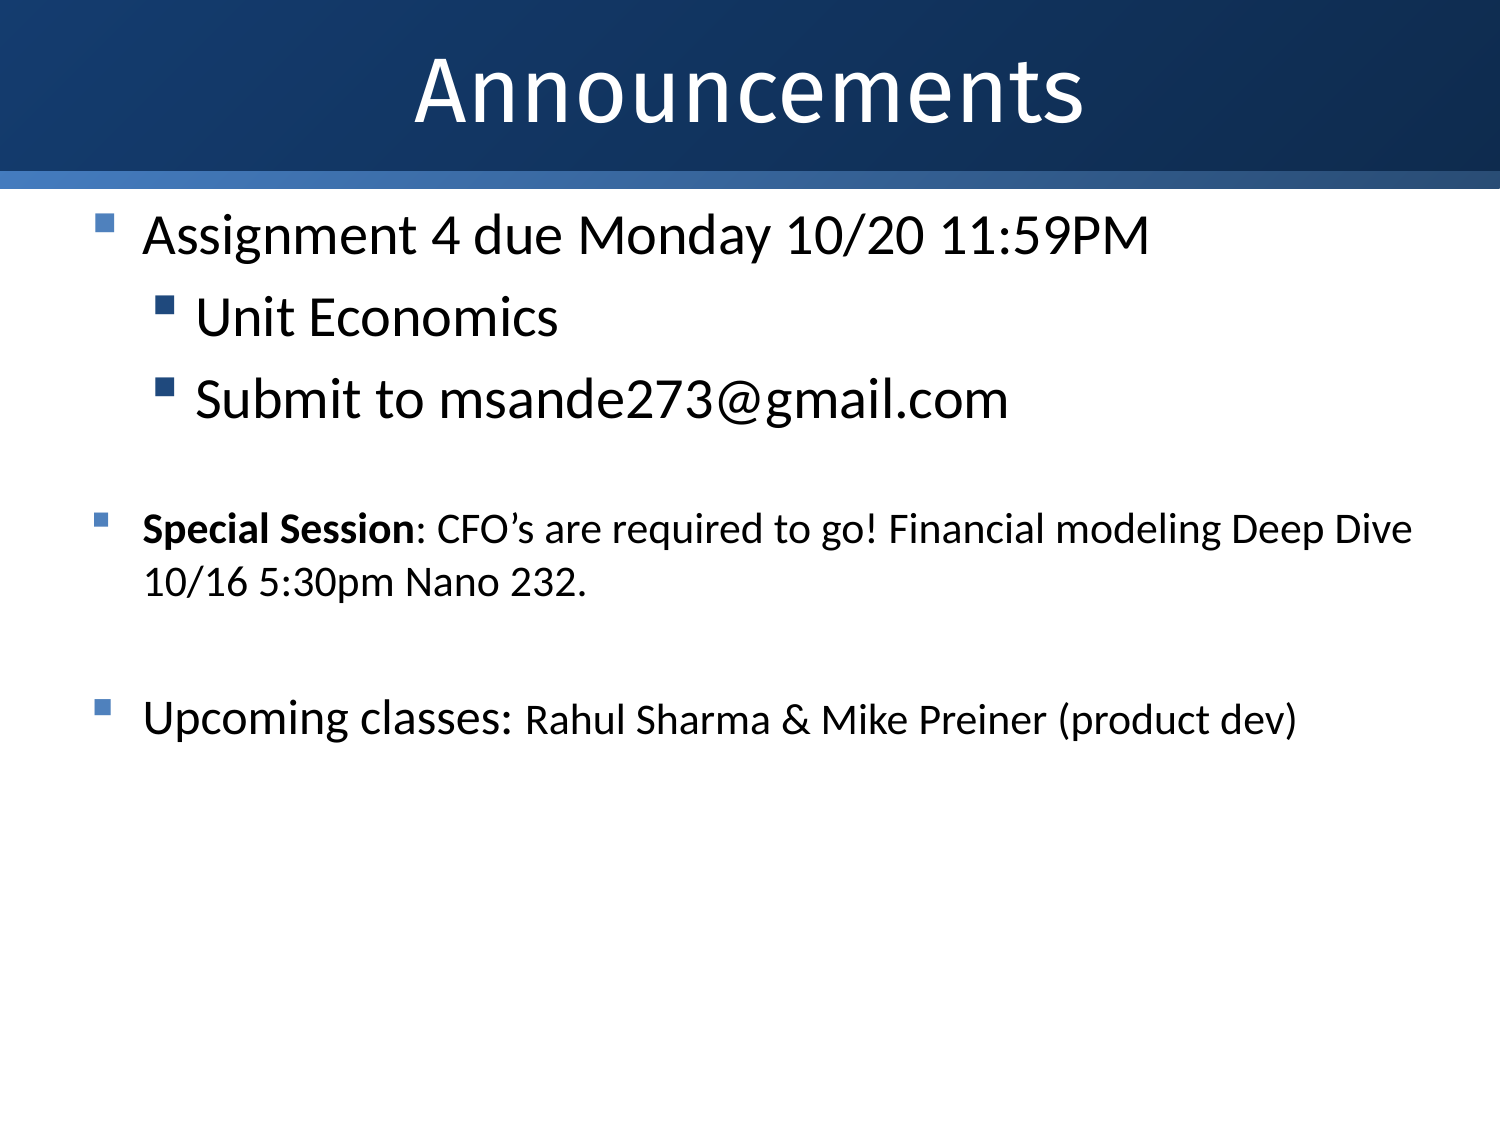

# Announcements
Assignment 4 due Monday 10/20 11:59PM
Unit Economics
Submit to msande273@gmail.com

Special Session: CFO’s are required to go! Financial modeling Deep Dive 10/16 5:30pm Nano 232.

Upcoming classes: Rahul Sharma & Mike Preiner (product dev)